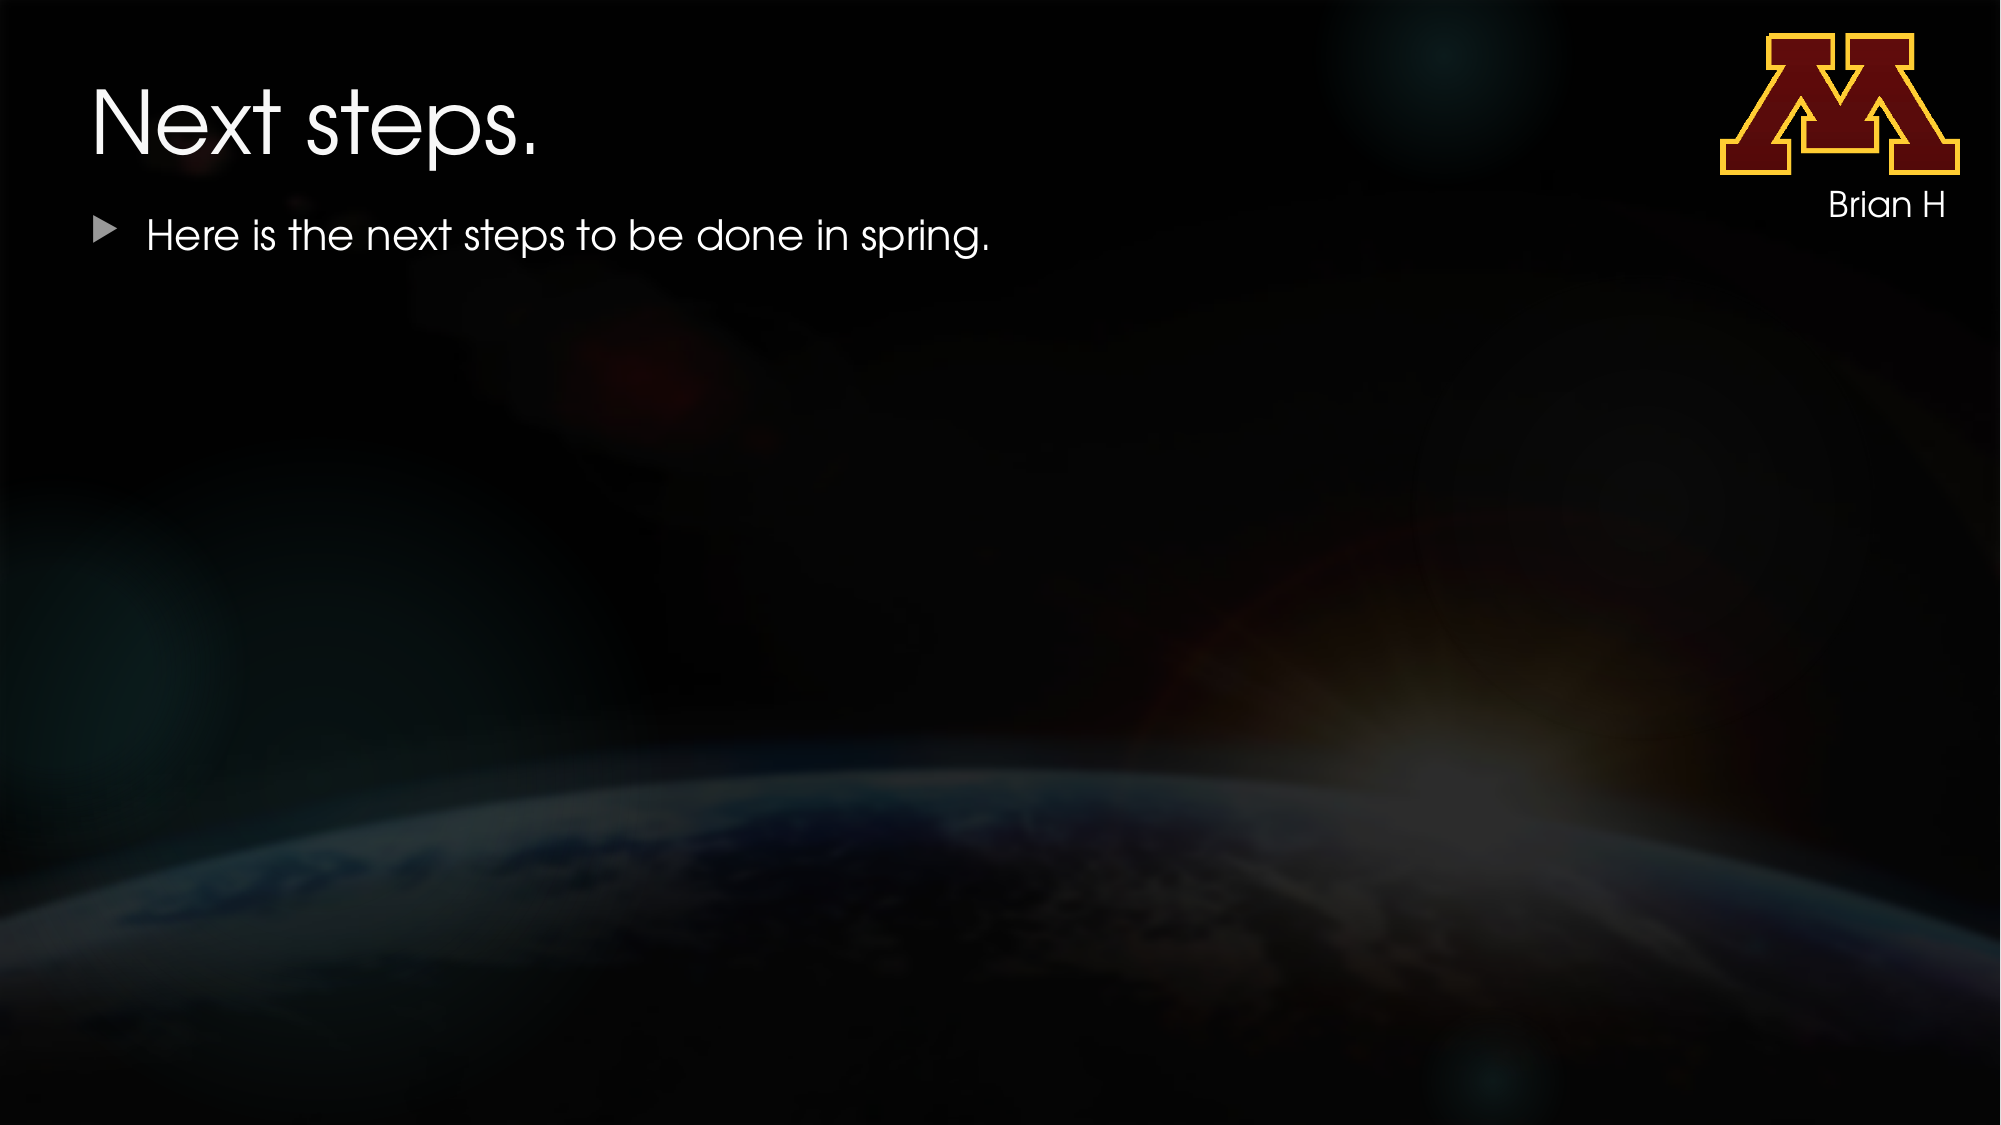

# Next steps.
Brian H
Here is the next steps to be done in spring.